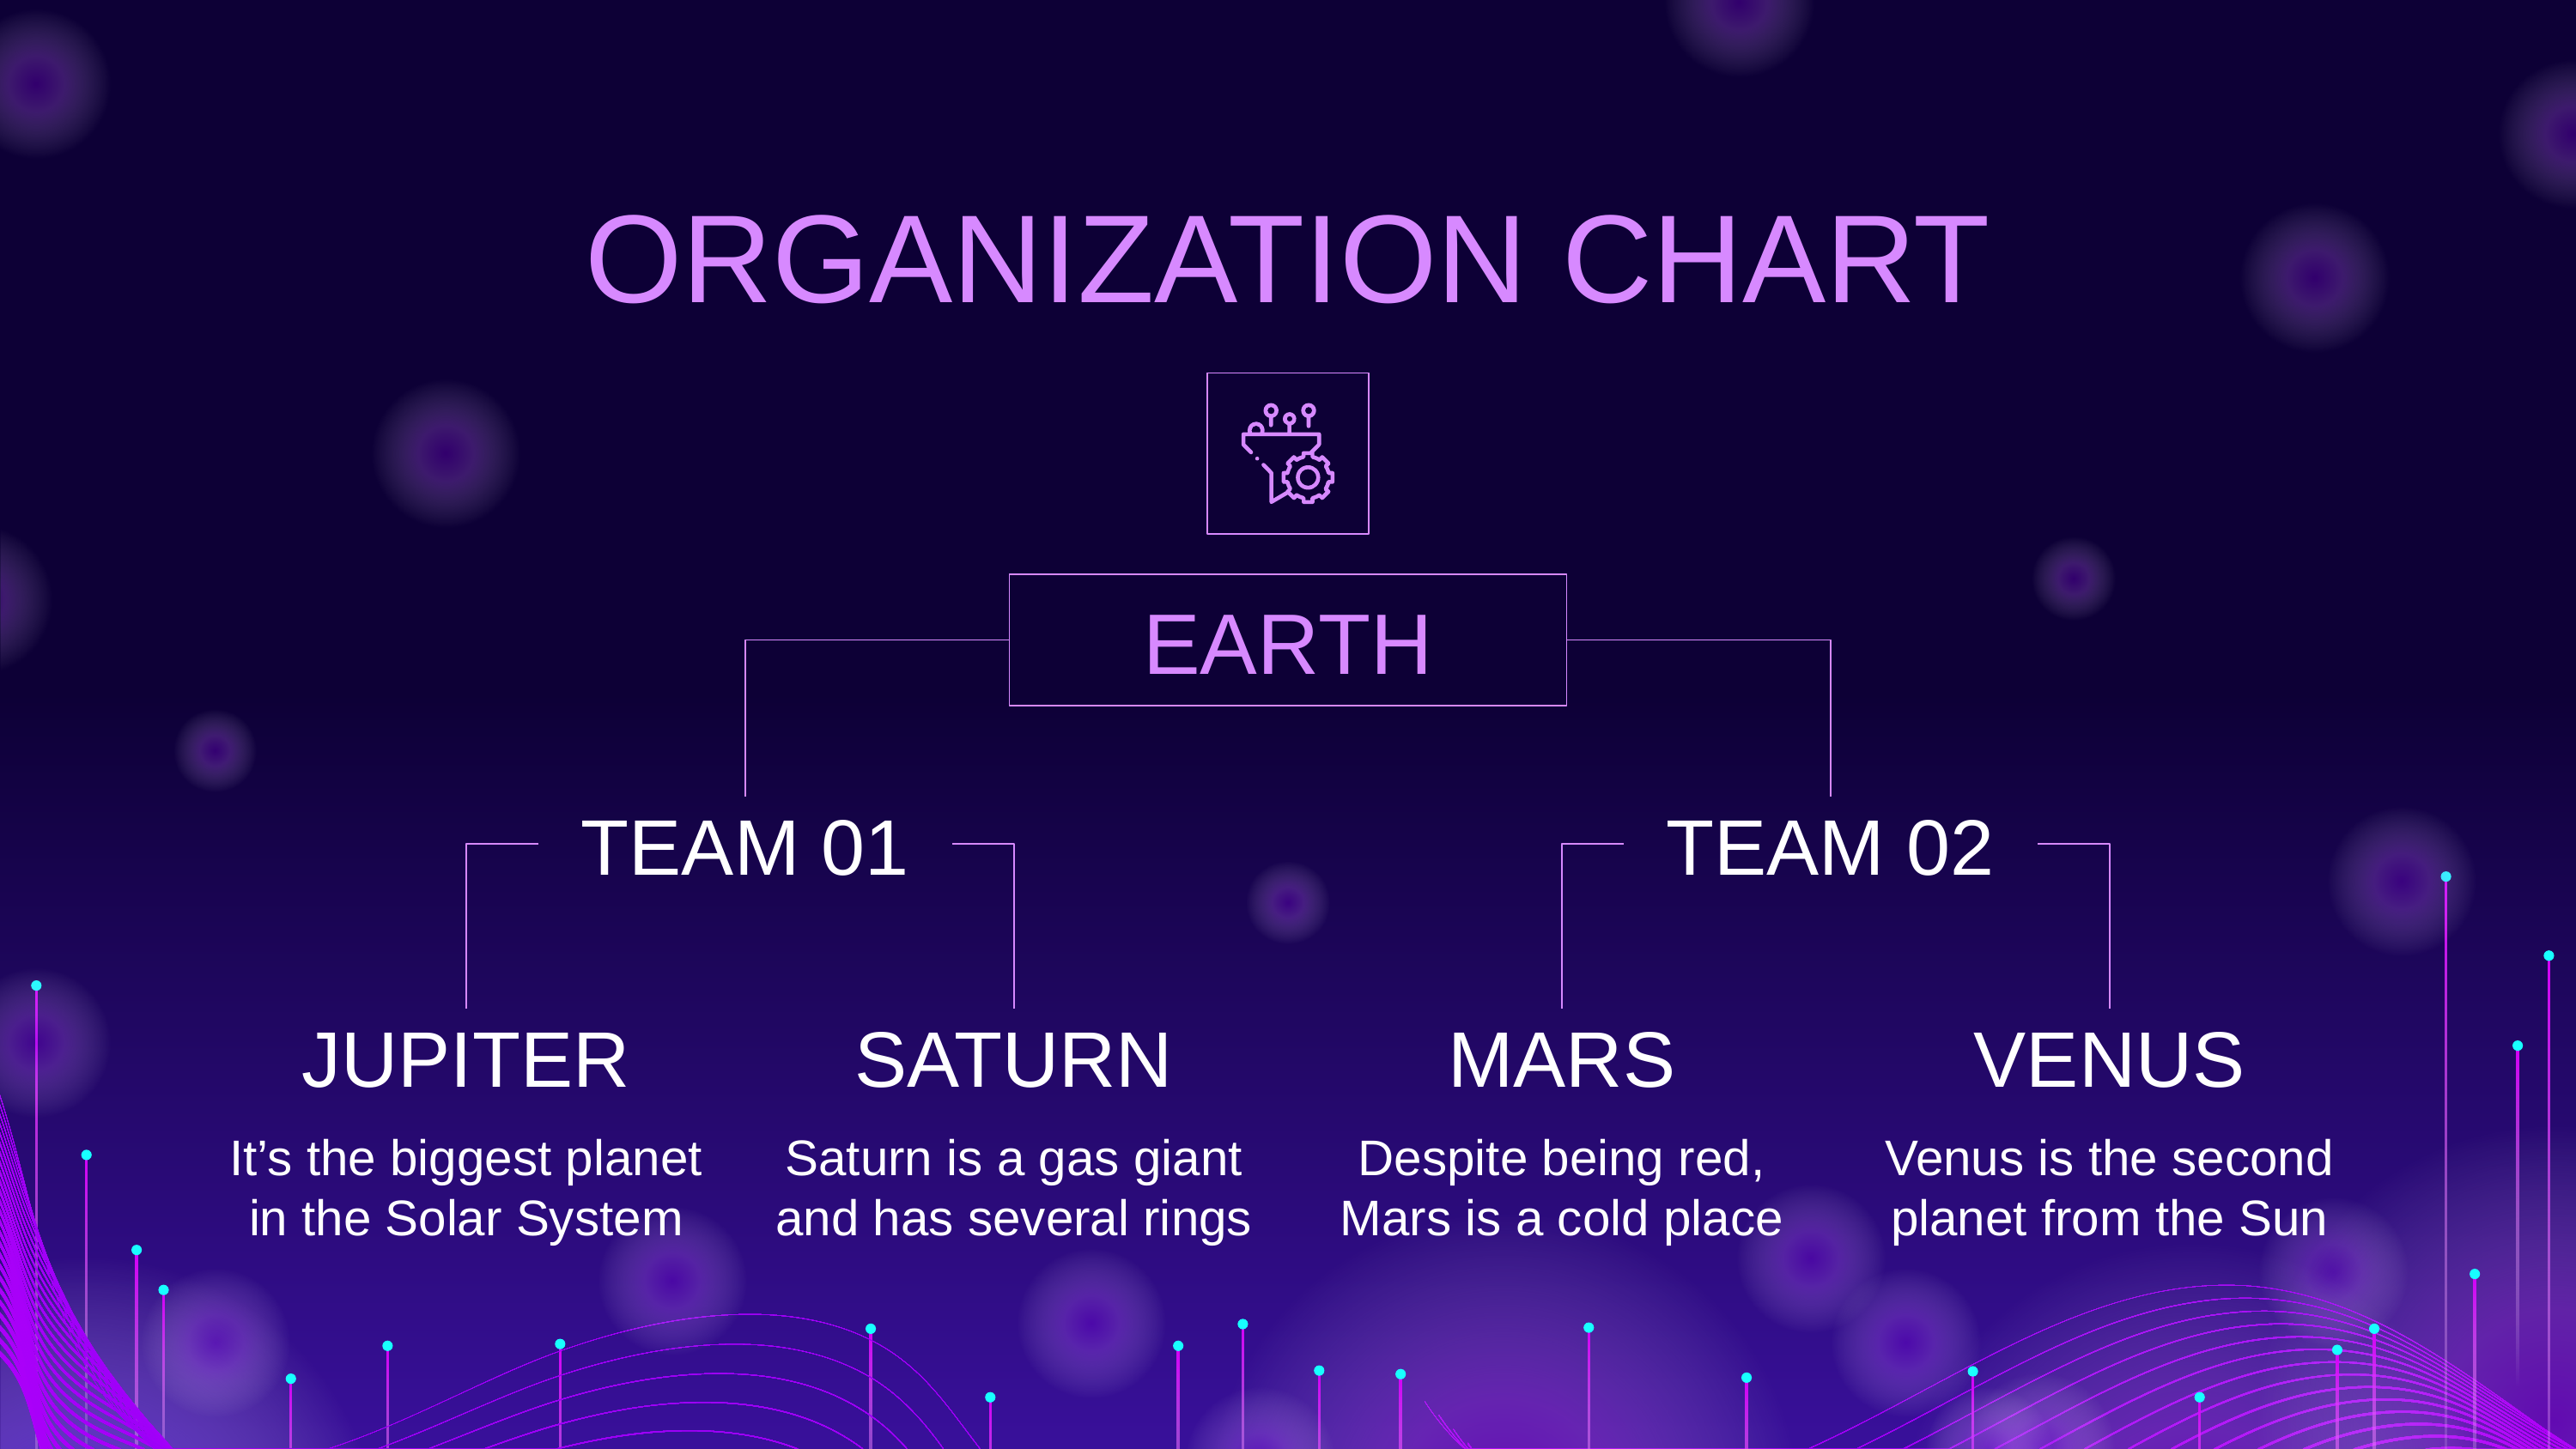

# ORGANIZATION CHART

EARTH

TEAM 01
TEAM 02

JUPITER
SATURN
MARS
VENUS
It’s the biggest planet in the Solar System
Saturn is a gas giant and has several rings
Despite being red, Mars is a cold place
Venus is the second planet from the Sun